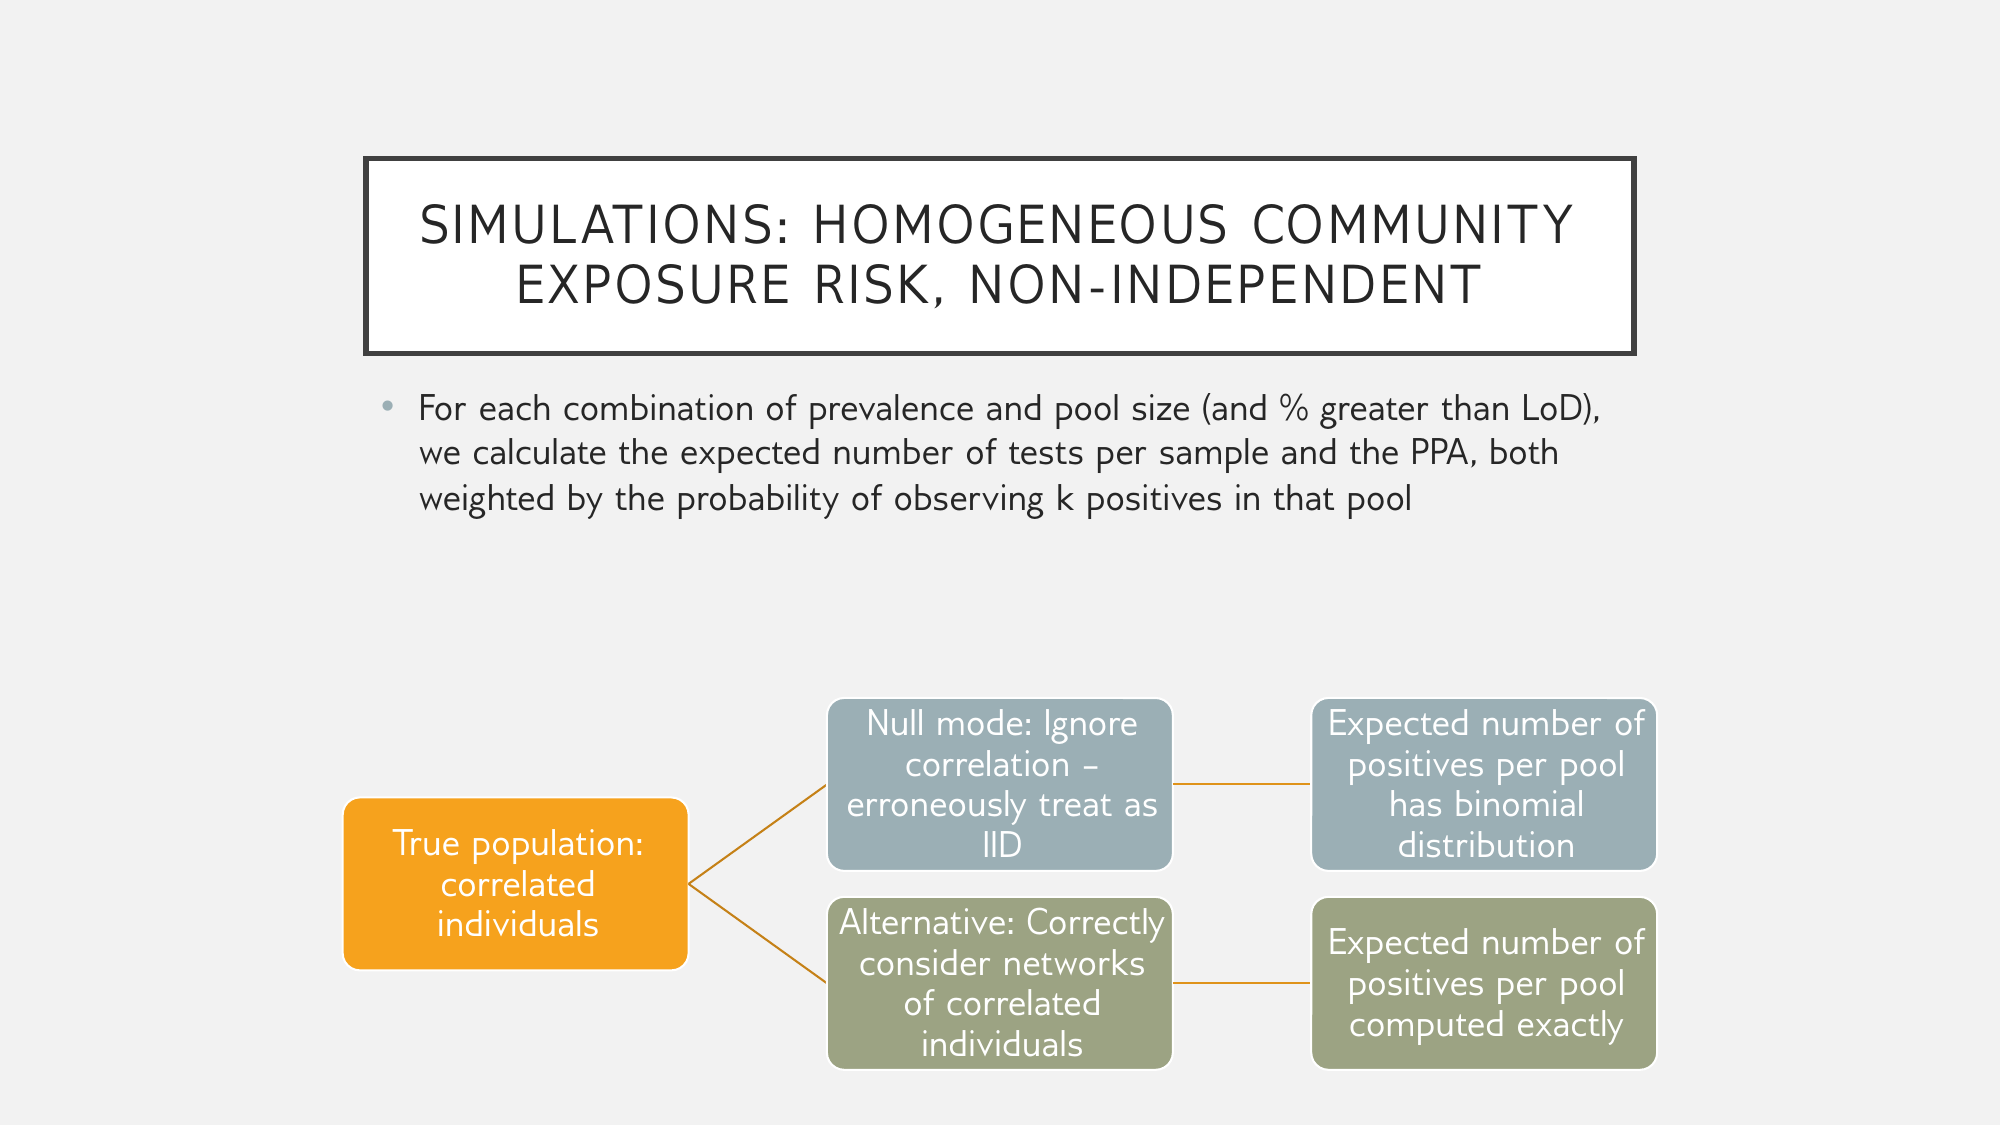

# Simulations: Homogeneous community exposure risk, non-independent
For each combination of prevalence and pool size (and % greater than LoD), we calculate the expected number of tests per sample and the PPA, both weighted by the probability of observing k positives in that pool

True population: correlated individuals

Null mode: Ignore correlation – erroneously treat as IID

Expected number of positives per pool has binomial distribution

Alternative: Correctly consider networks of correlated individuals

Expected number of positives per pool computed exactly